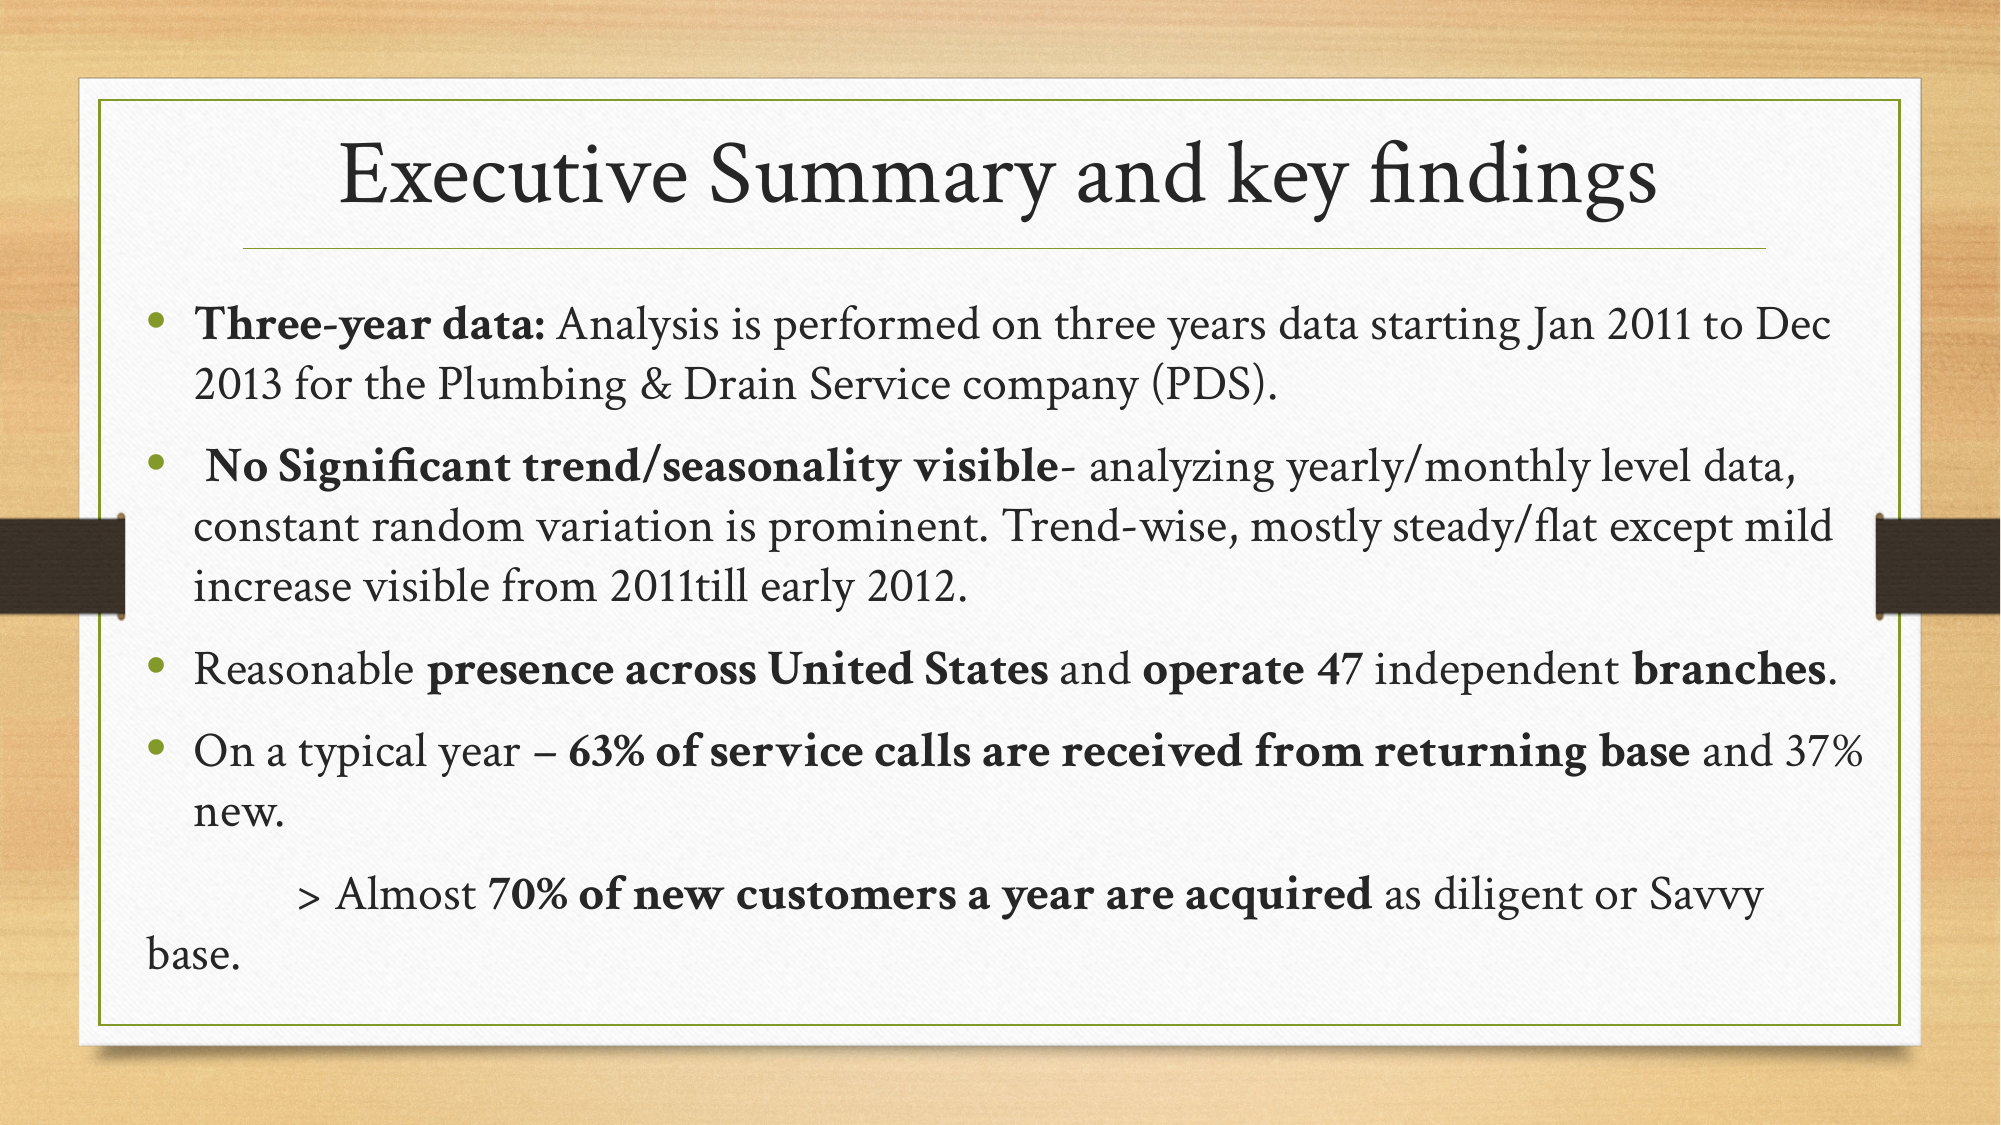

Executive Summary and key findings
Three-year data: Analysis is performed on three years data starting Jan 2011 to Dec 2013 for the Plumbing & Drain Service company (PDS).
 No Significant trend/seasonality visible- analyzing yearly/monthly level data, constant random variation is prominent. Trend-wise, mostly steady/flat except mild increase visible from 2011till early 2012.
Reasonable presence across United States and operate 47 independent branches.
On a typical year – 63% of service calls are received from returning base and 37% new.
	> Almost 70% of new customers a year are acquired as diligent or Savvy base.